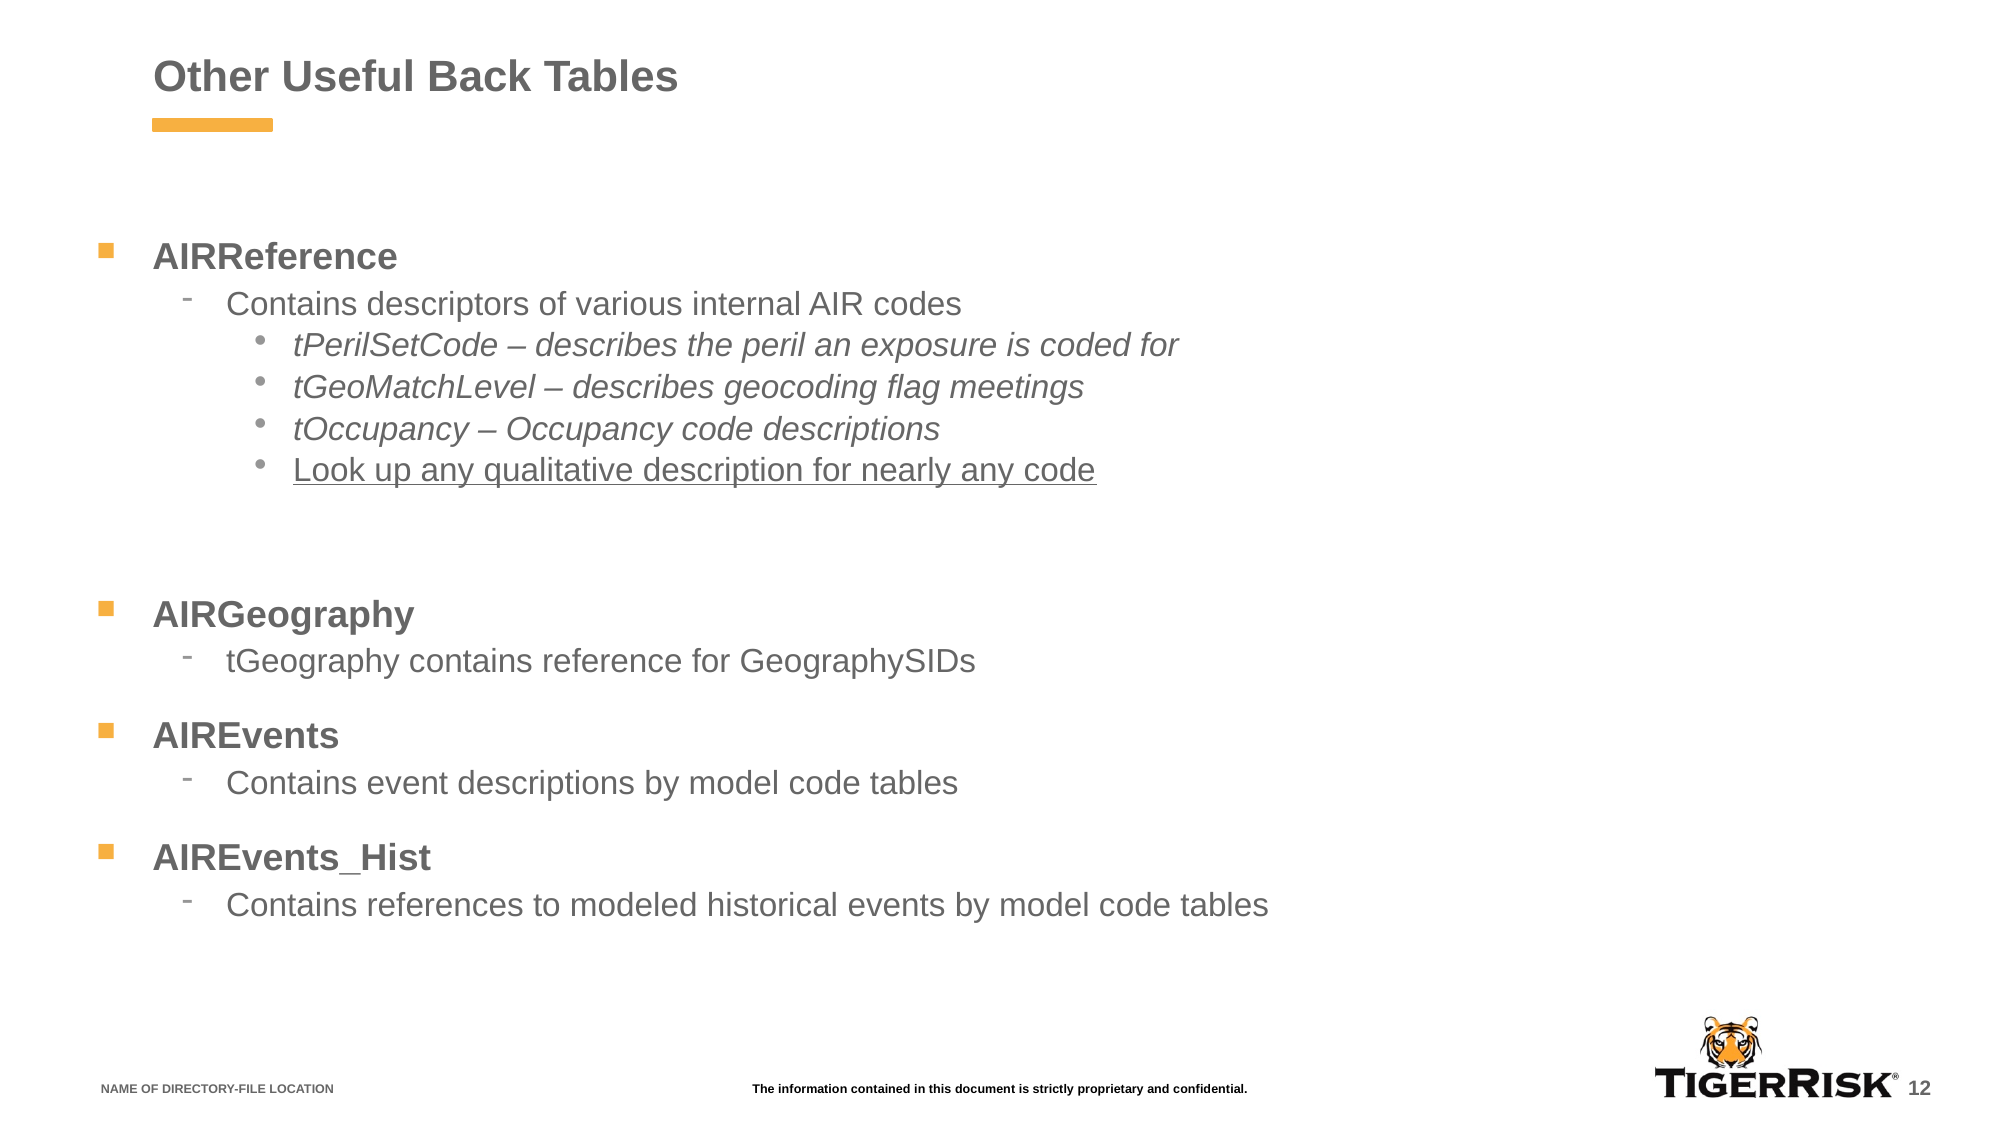

# Other Useful Back Tables
AIRReference
Contains descriptors of various internal AIR codes
tPerilSetCode – describes the peril an exposure is coded for
tGeoMatchLevel – describes geocoding flag meetings
tOccupancy – Occupancy code descriptions
Look up any qualitative description for nearly any code

AIRGeography
tGeography contains reference for GeographySIDs
AIREvents
Contains event descriptions by model code tables
AIREvents_Hist
Contains references to modeled historical events by model code tables